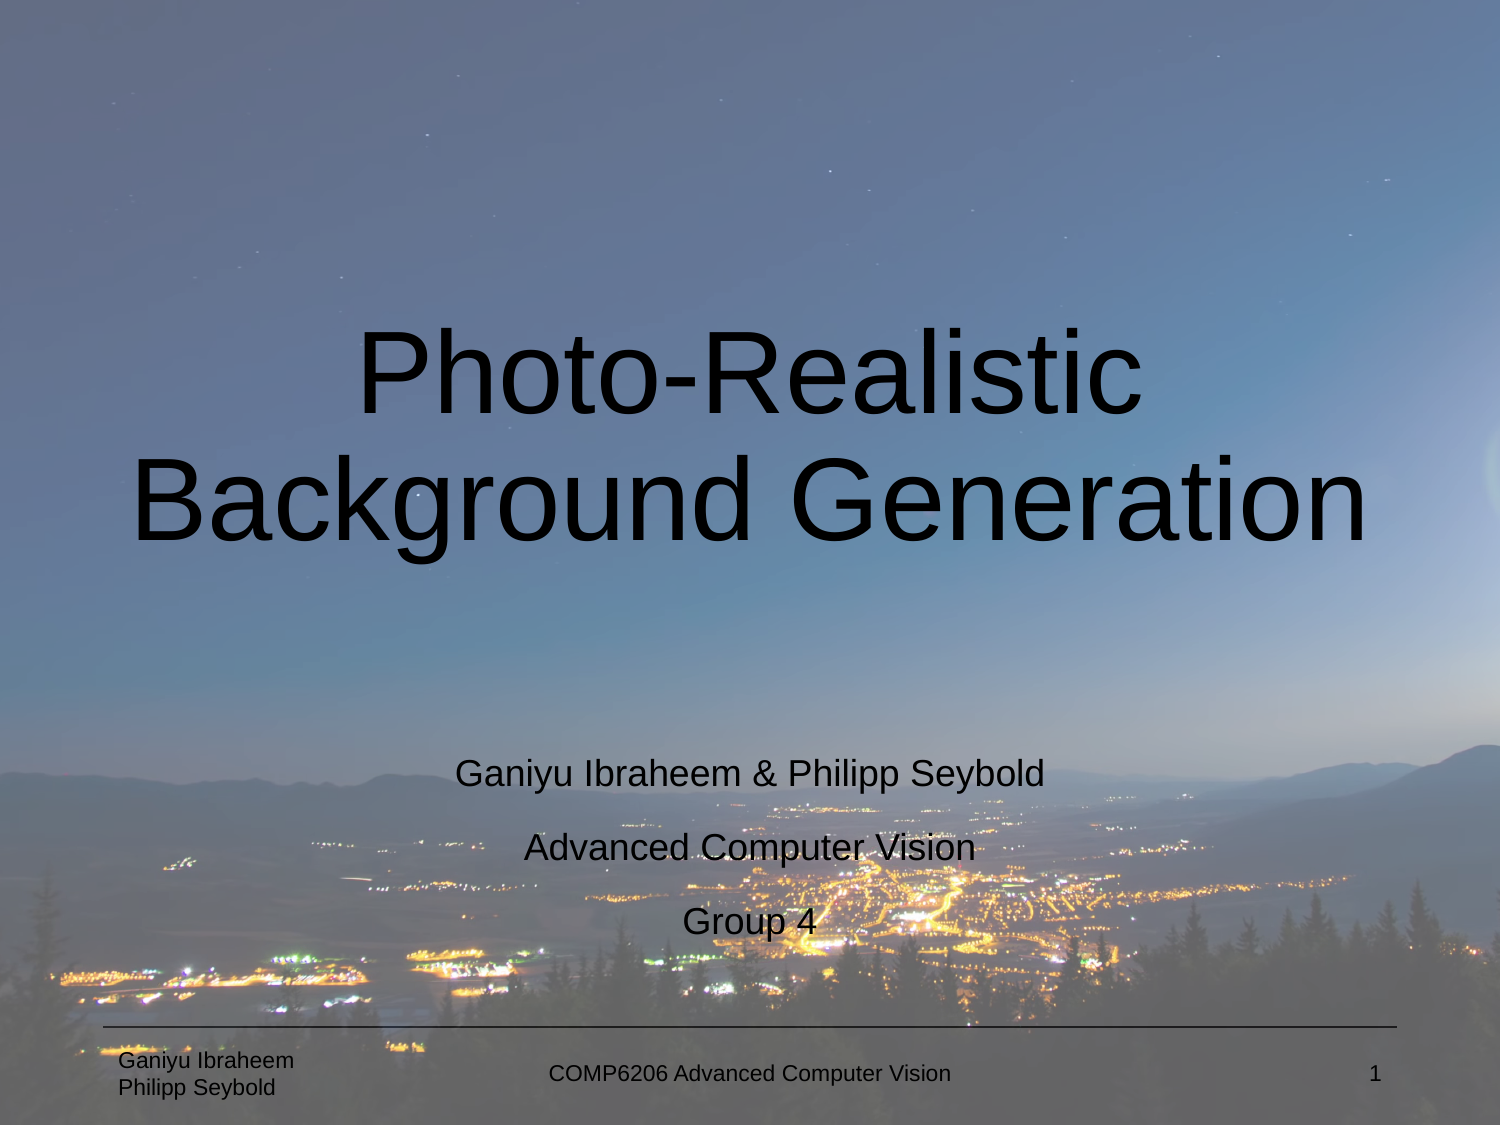

# Photo-Realistic Background Generation
Ganiyu Ibraheem & Philipp Seybold
Advanced Computer Vision
Group 4
Ganiyu Ibraheem   Philipp Seybold
COMP6206 Advanced Computer Vision
1